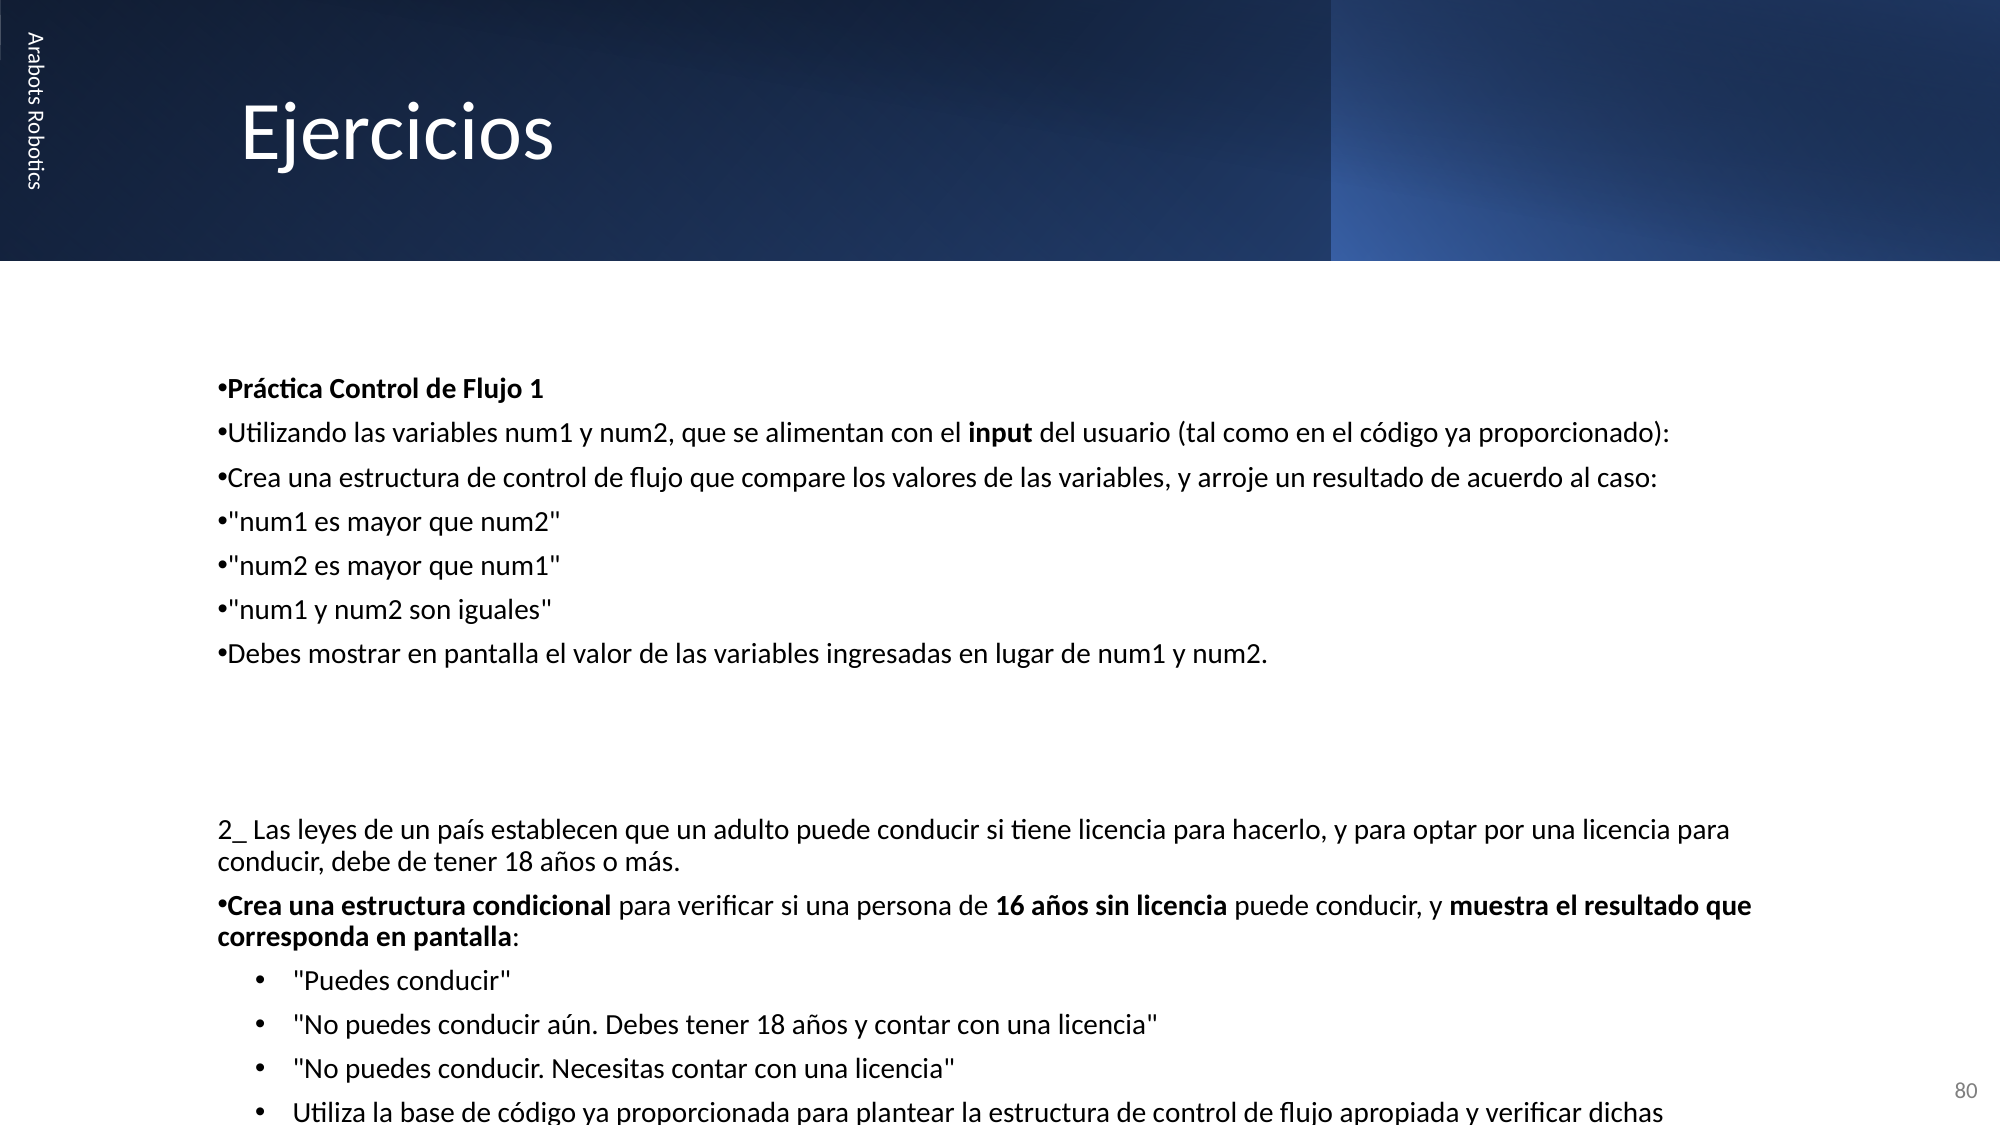

# Ejercicios
Arabots Robotics
Práctica Control de Flujo 1
Utilizando las variables num1 y num2, que se alimentan con el input del usuario (tal como en el código ya proporcionado):
Crea una estructura de control de flujo que compare los valores de las variables, y arroje un resultado de acuerdo al caso:
"num1 es mayor que num2"
"num2 es mayor que num1"
"num1 y num2 son iguales"
Debes mostrar en pantalla el valor de las variables ingresadas en lugar de num1 y num2.

2_ Las leyes de un país establecen que un adulto puede conducir si tiene licencia para hacerlo, y para optar por una licencia para conducir, debe de tener 18 años o más.
Crea una estructura condicional para verificar si una persona de 16 años sin licencia puede conducir, y muestra el resultado que corresponda en pantalla:
"Puedes conducir"
"No puedes conducir aún. Debes tener 18 años y contar con una licencia"
"No puedes conducir. Necesitas contar con una licencia"
Utiliza la base de código ya proporcionada para plantear la estructura de control de flujo apropiada y verificar dichas condiciones.

80